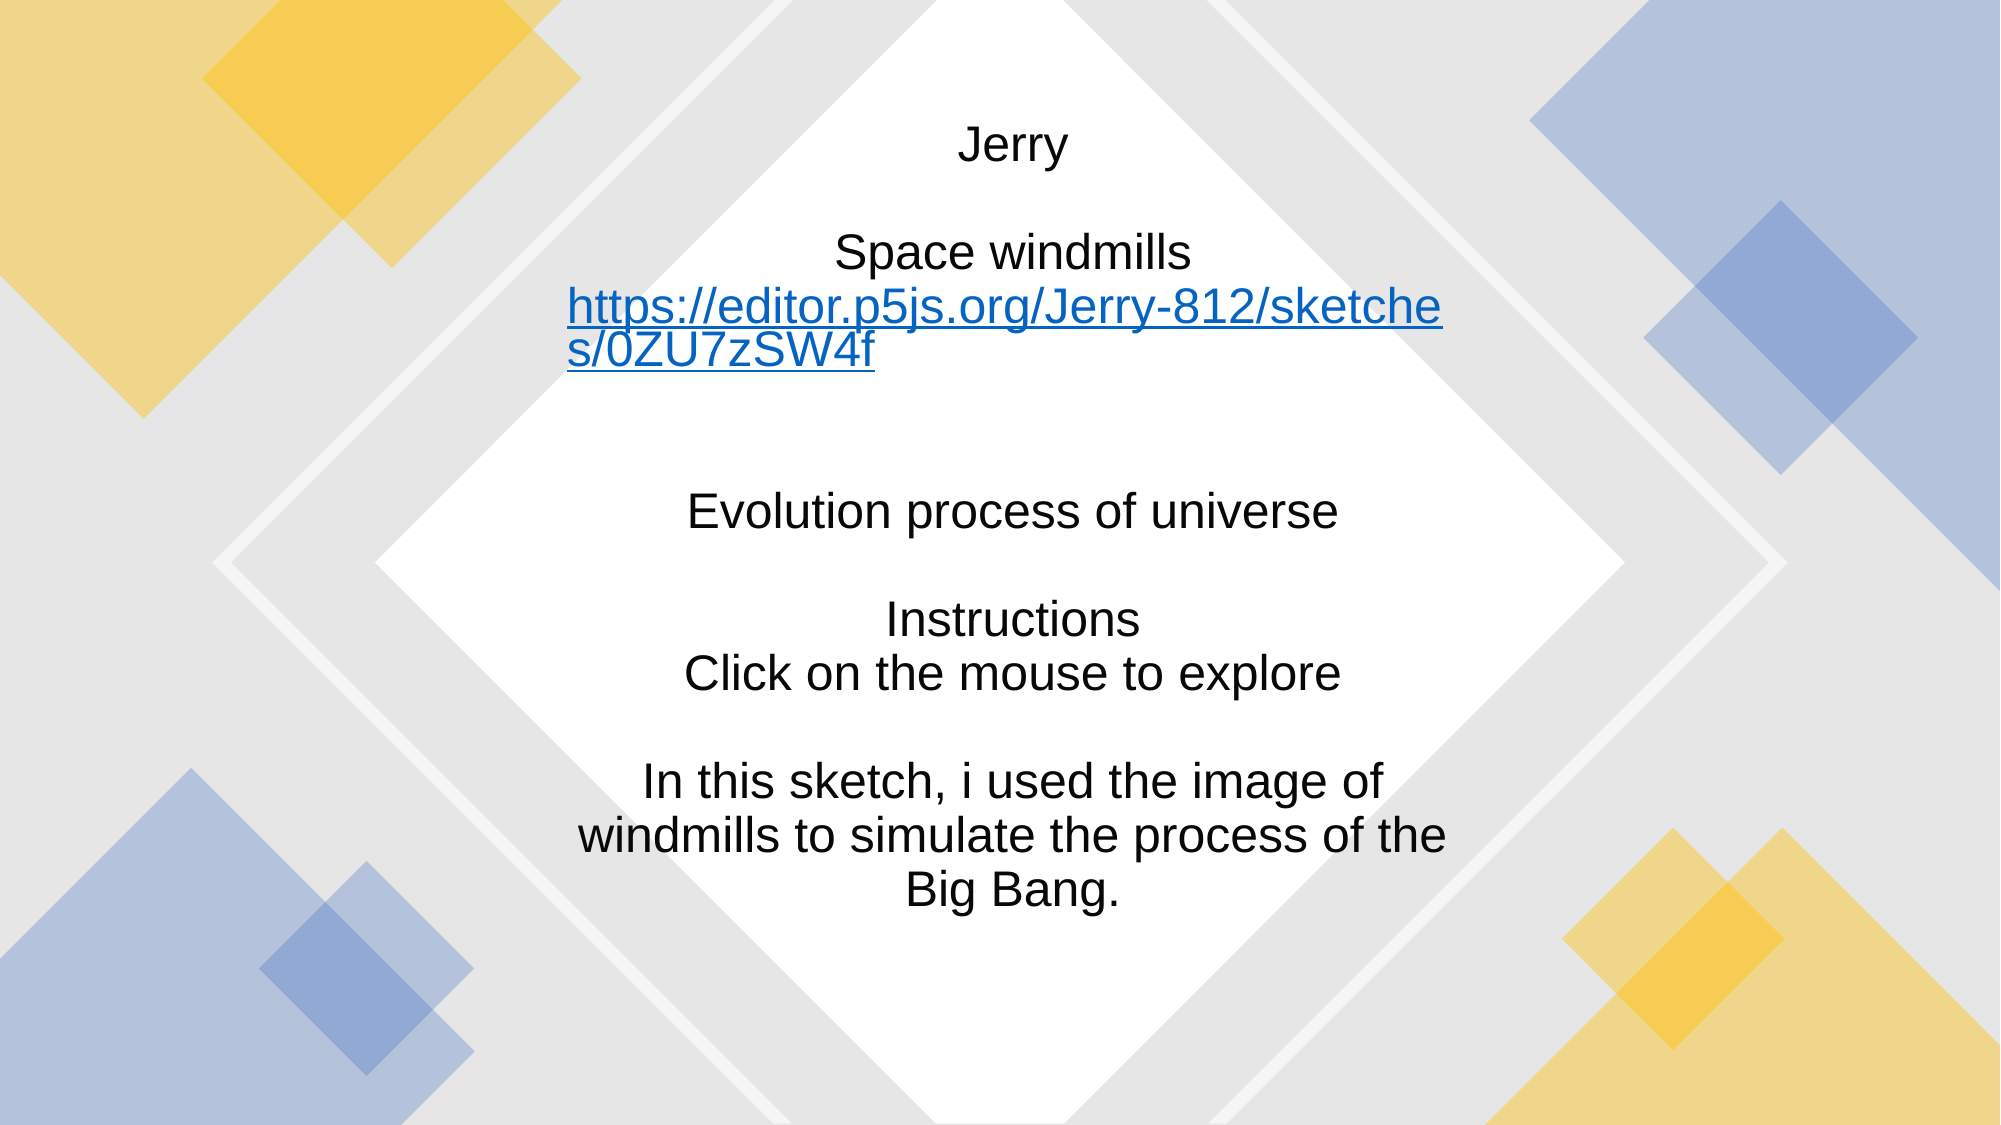

# Jerry Space windmills https://editor.p5js.org/Jerry-812/sketches/0ZU7zSW4f Evolution process of universe Instructions Click on the mouse to explore In this sketch, i used the image of windmills to simulate the process of the Big Bang.